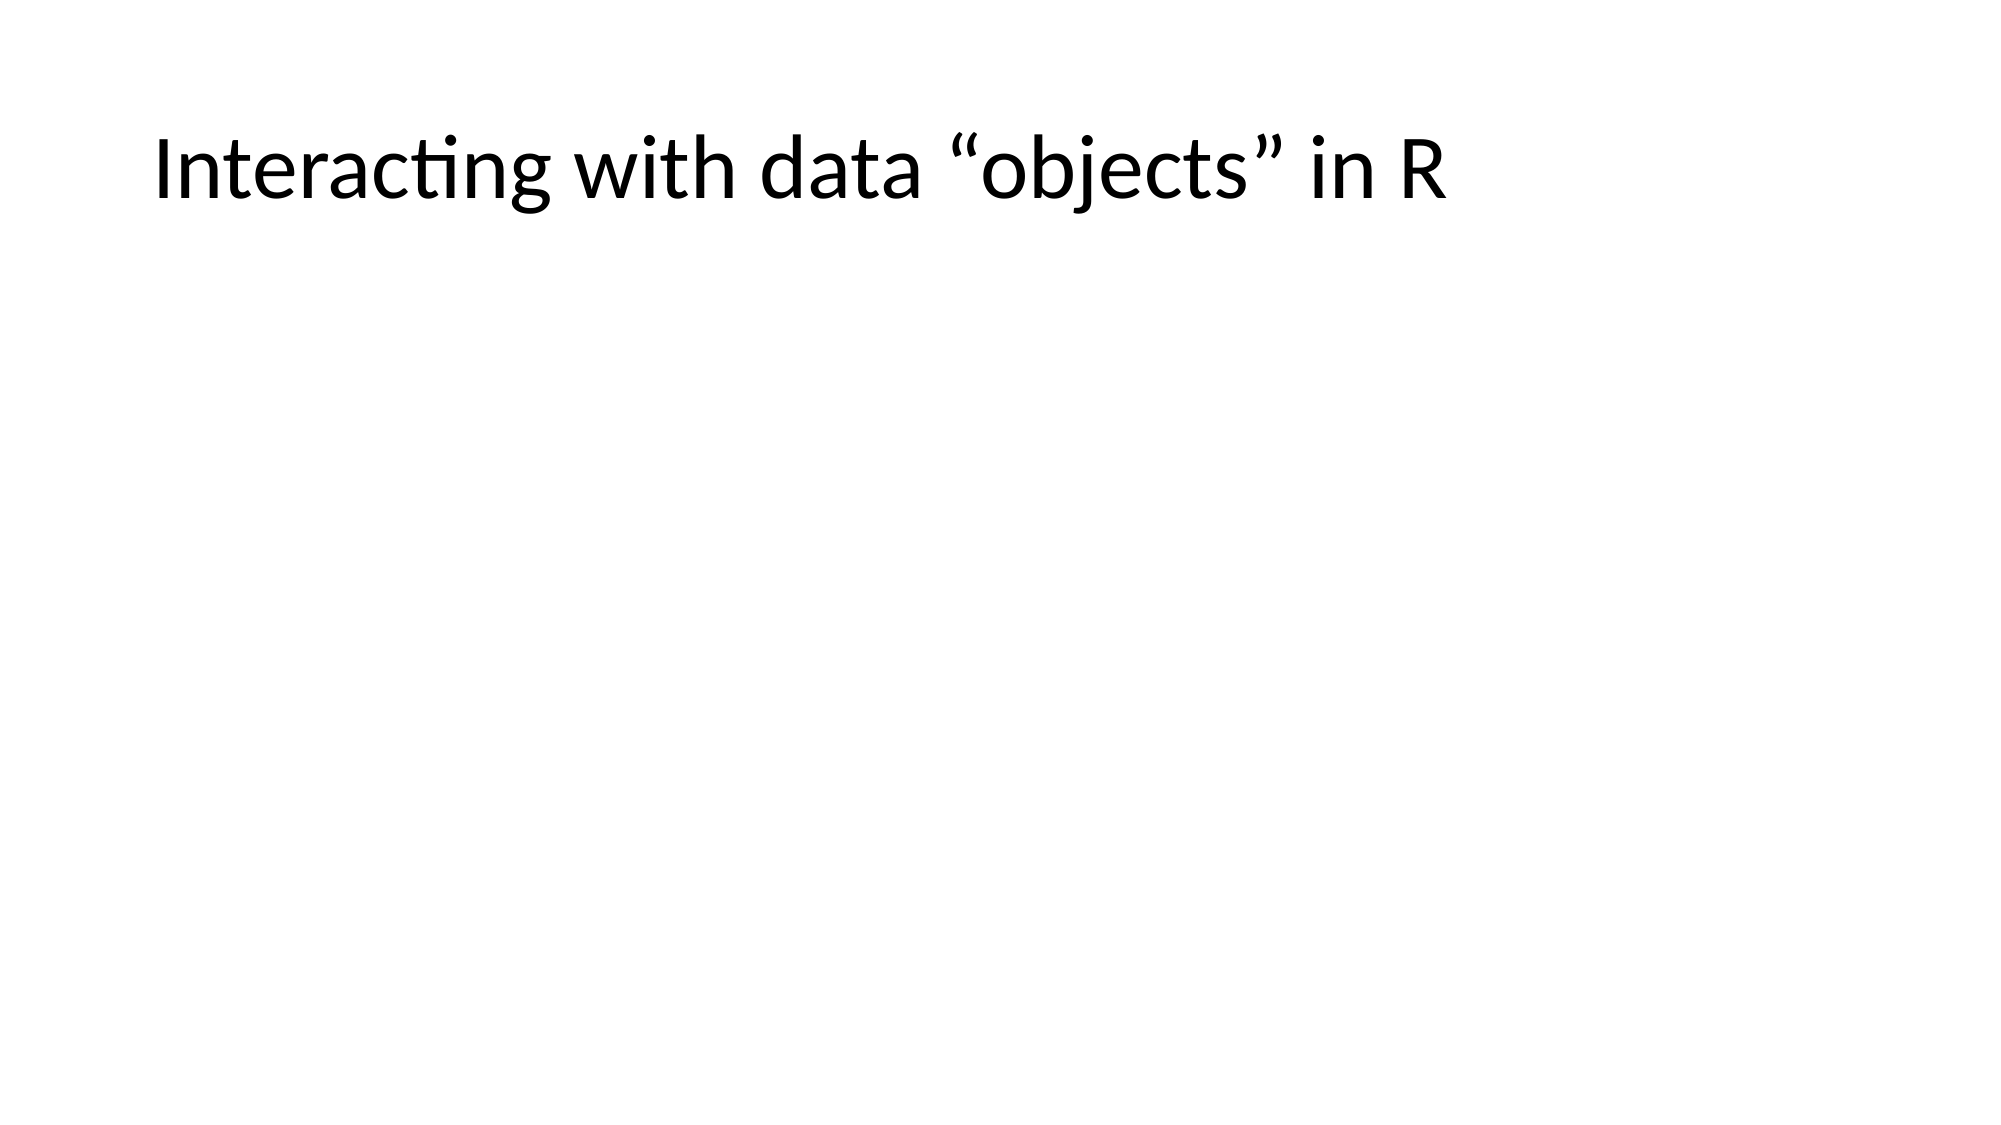

# Interacting with data “objects” in R